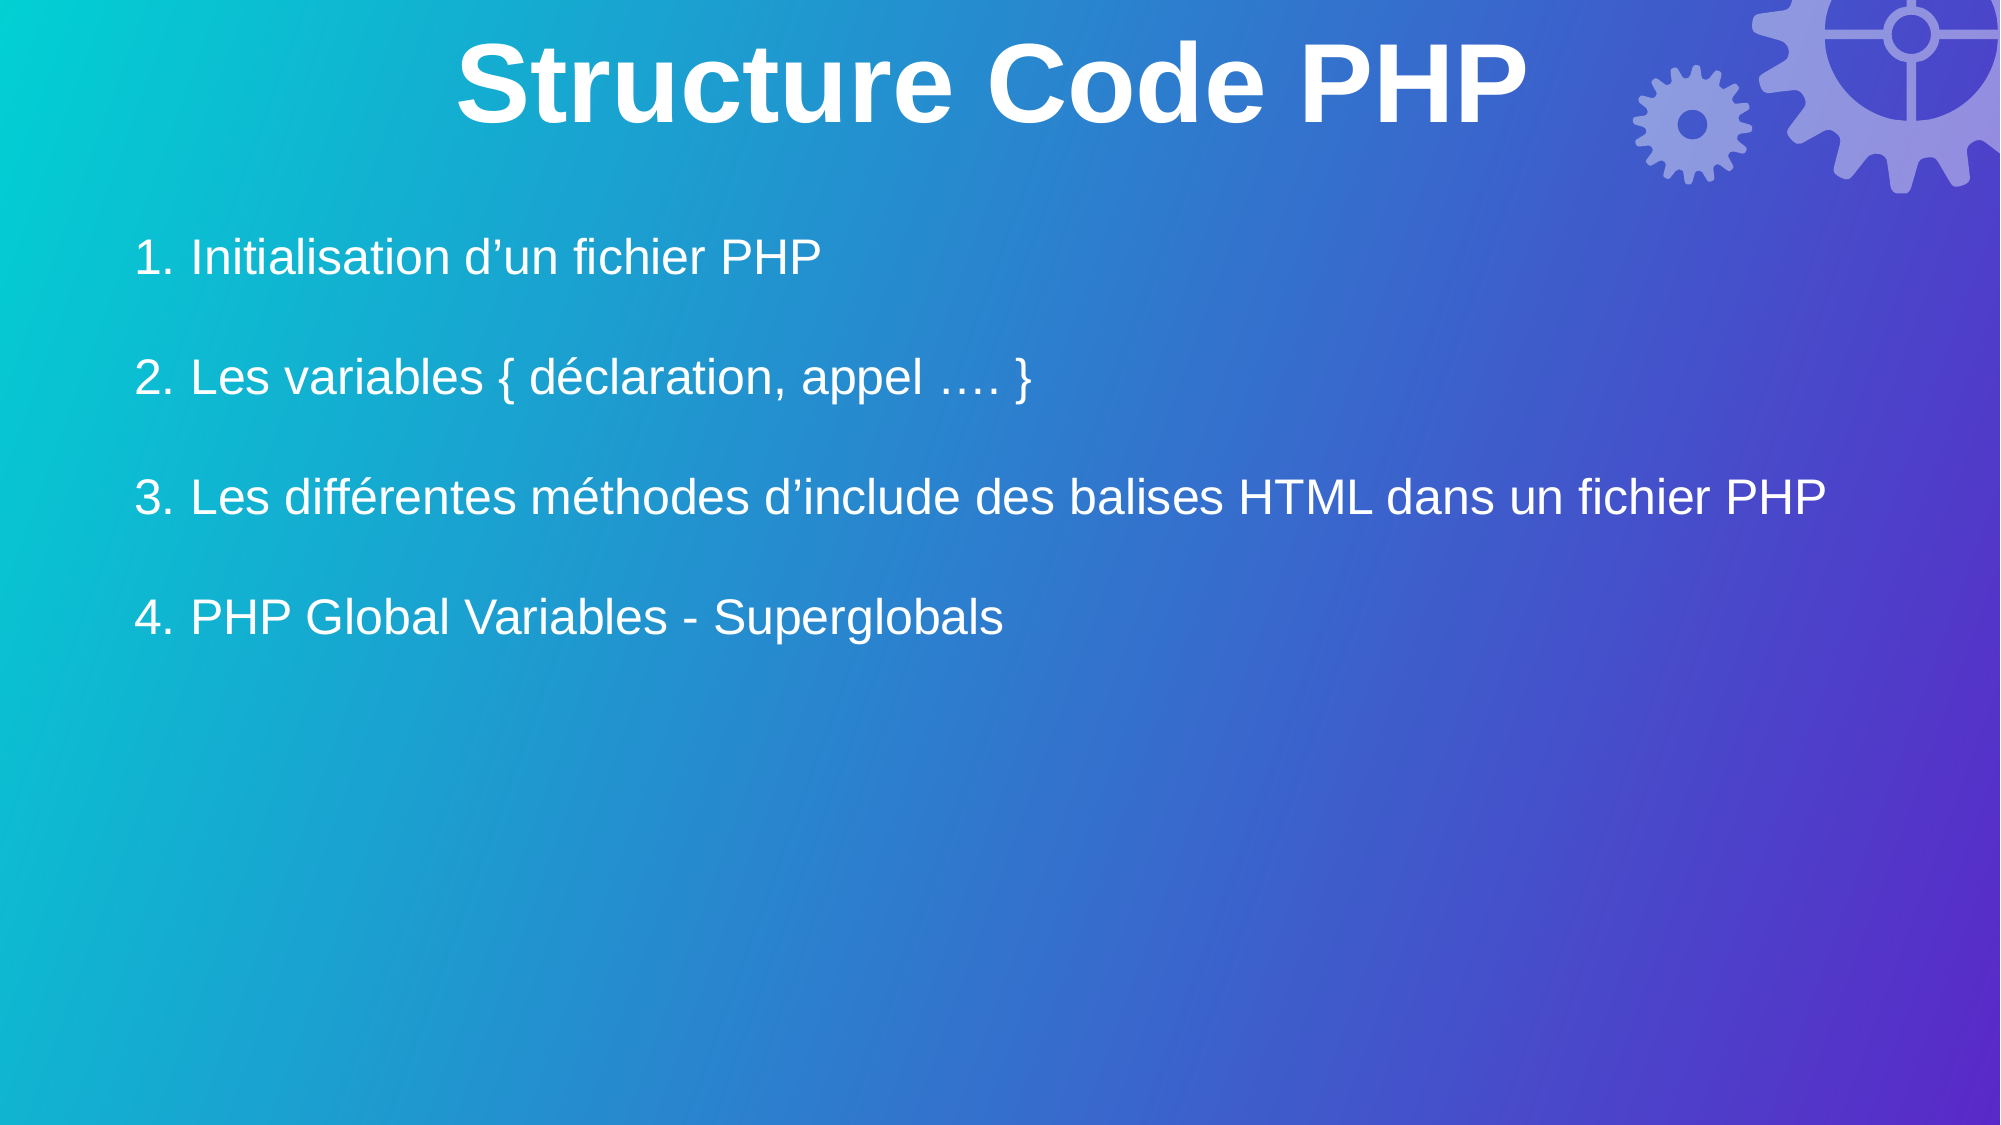

Structure Code PHP
Initialisation d’un fichier PHP

Les variables { déclaration, appel …. }

Les différentes méthodes d’include des balises HTML dans un fichier PHP

PHP Global Variables - Superglobals